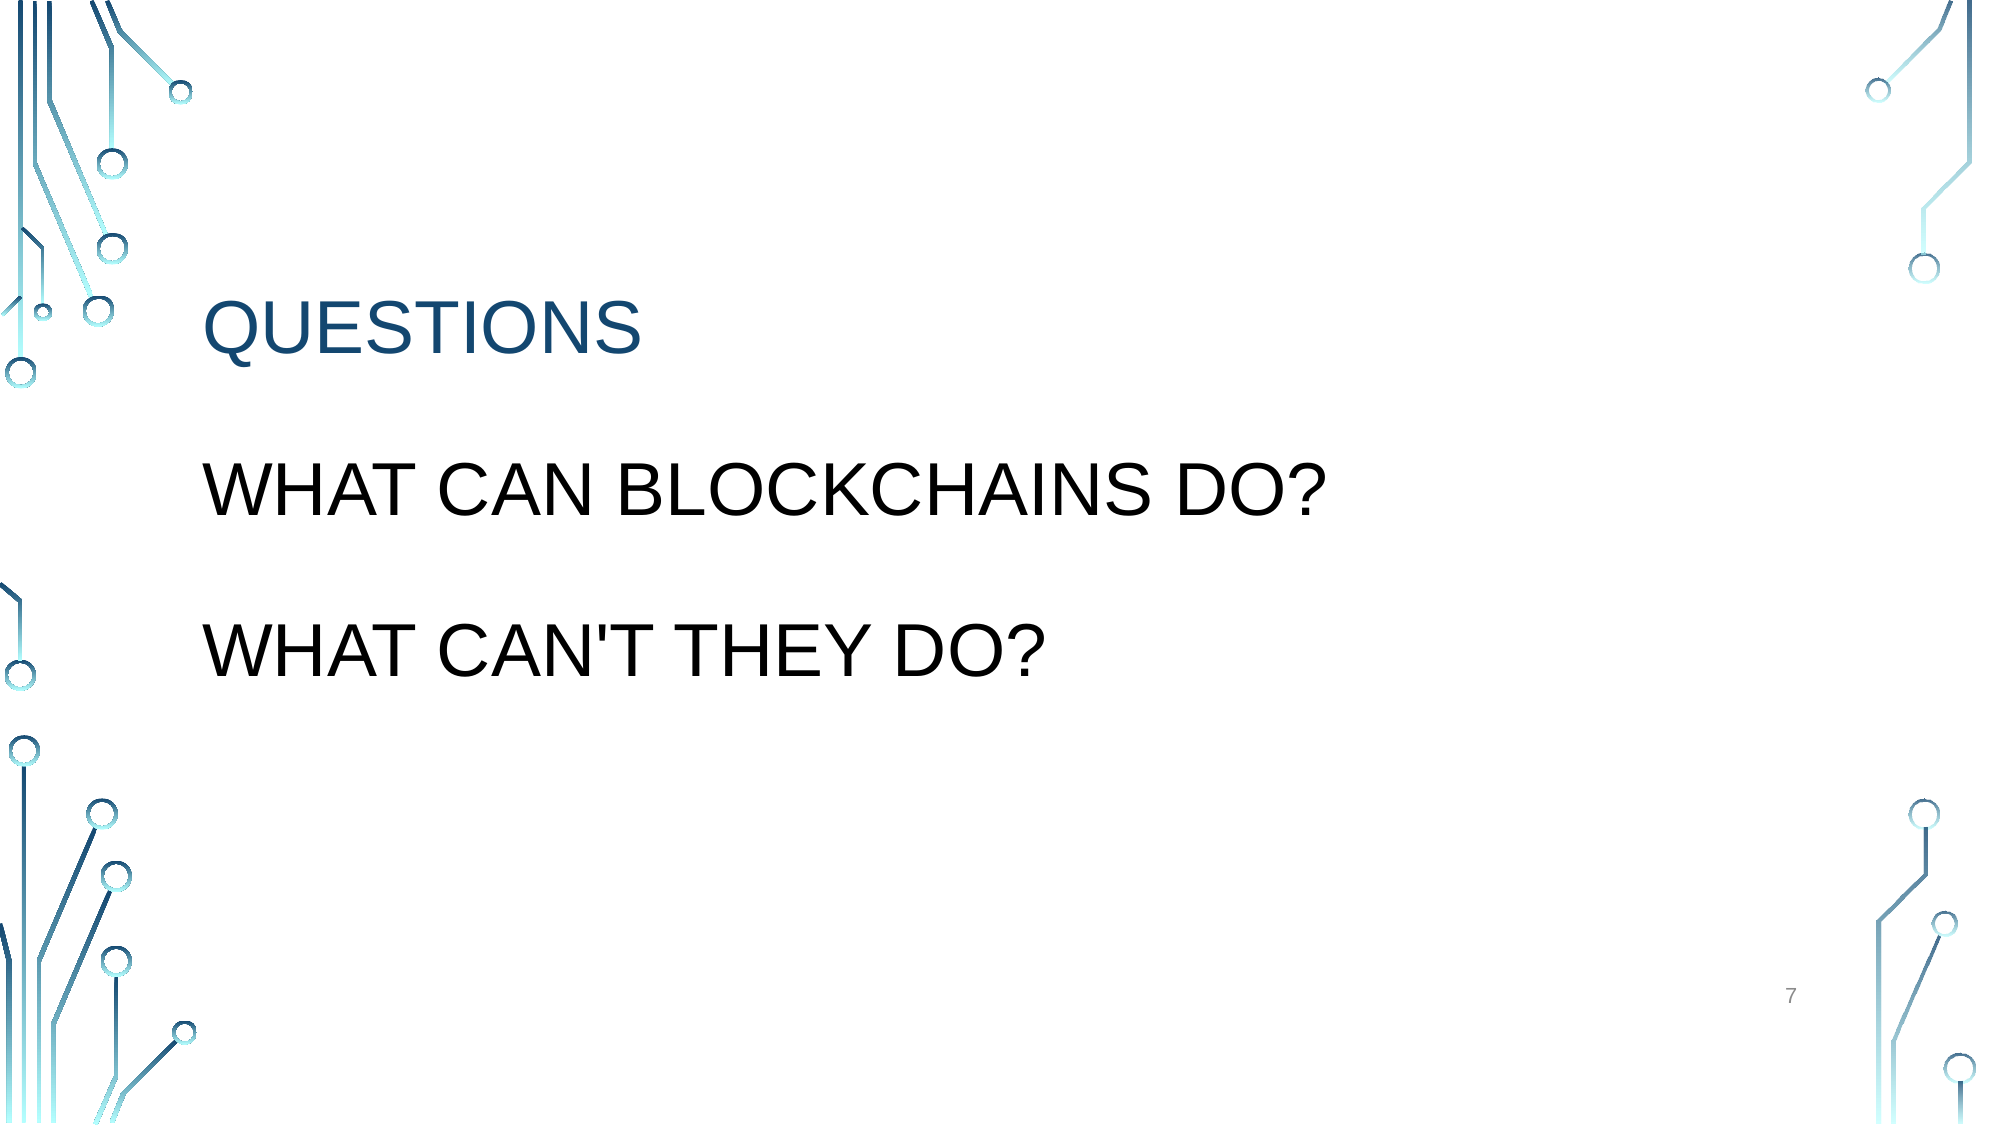

# Questions What Can Blockchains Do? What can't they do?
7